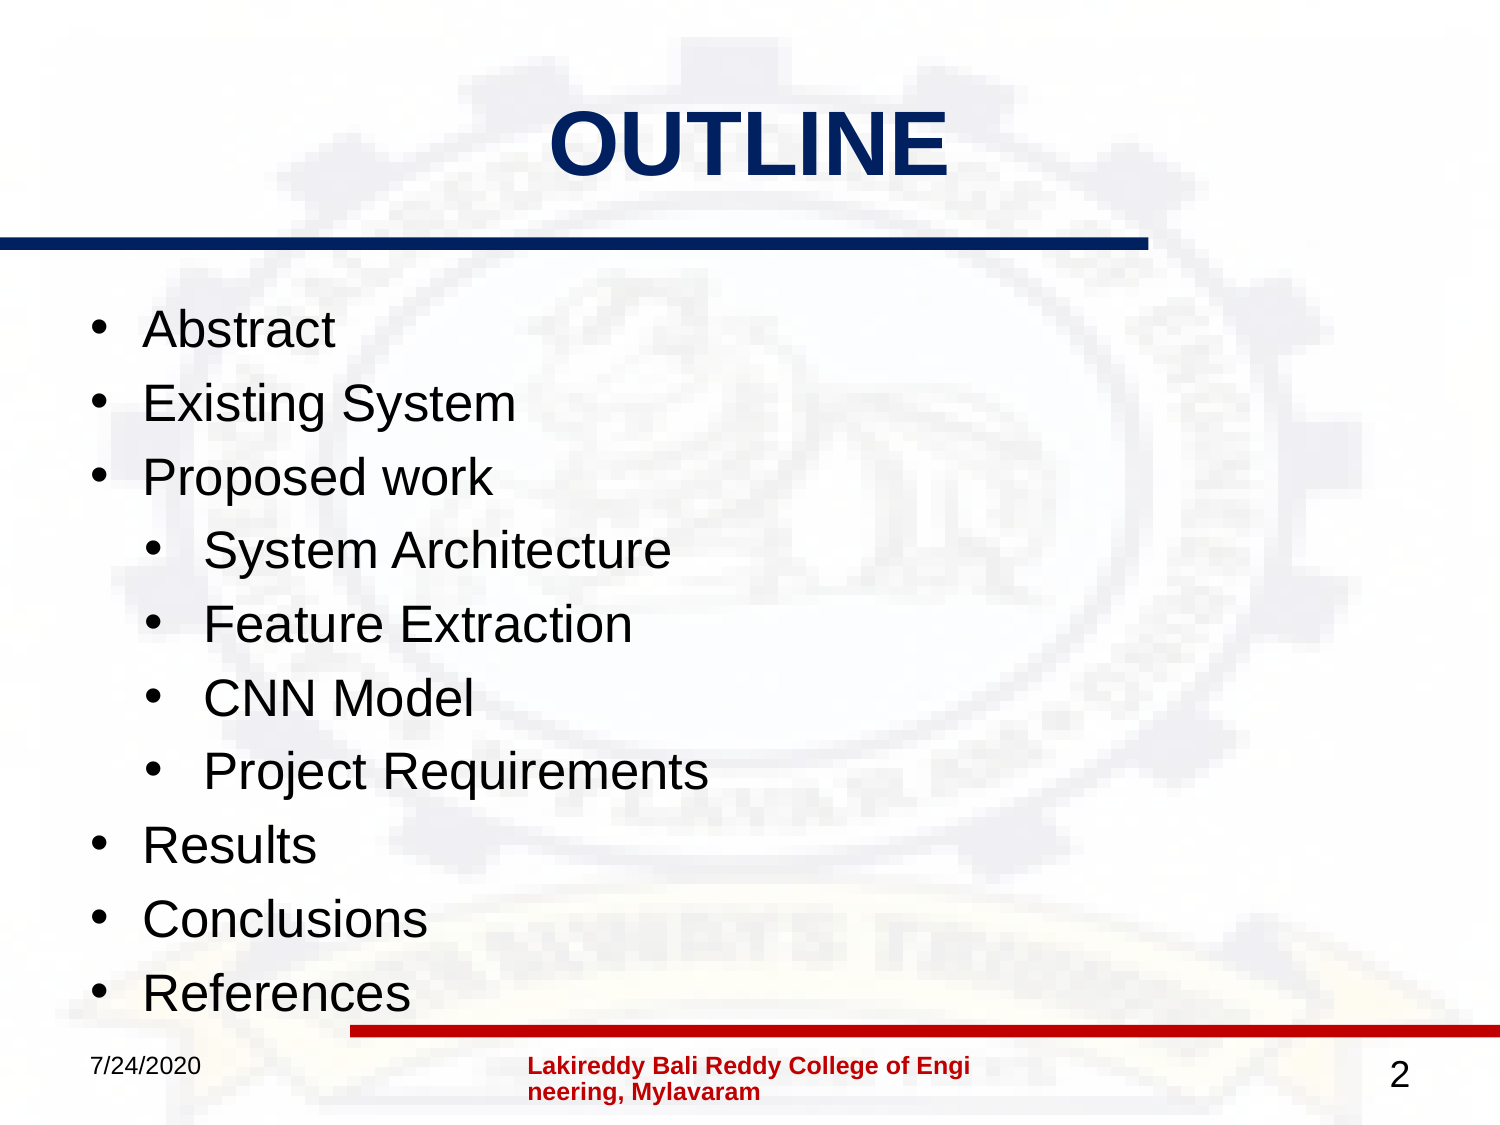

# OUTLINE
Abstract
Existing System
Proposed work
   System Architecture
   Feature Extraction
   CNN Model
   Project Requirements
Results
Conclusions
References
7/24/2020
Lakireddy Bali Reddy College of Engineering, Mylavaram
2